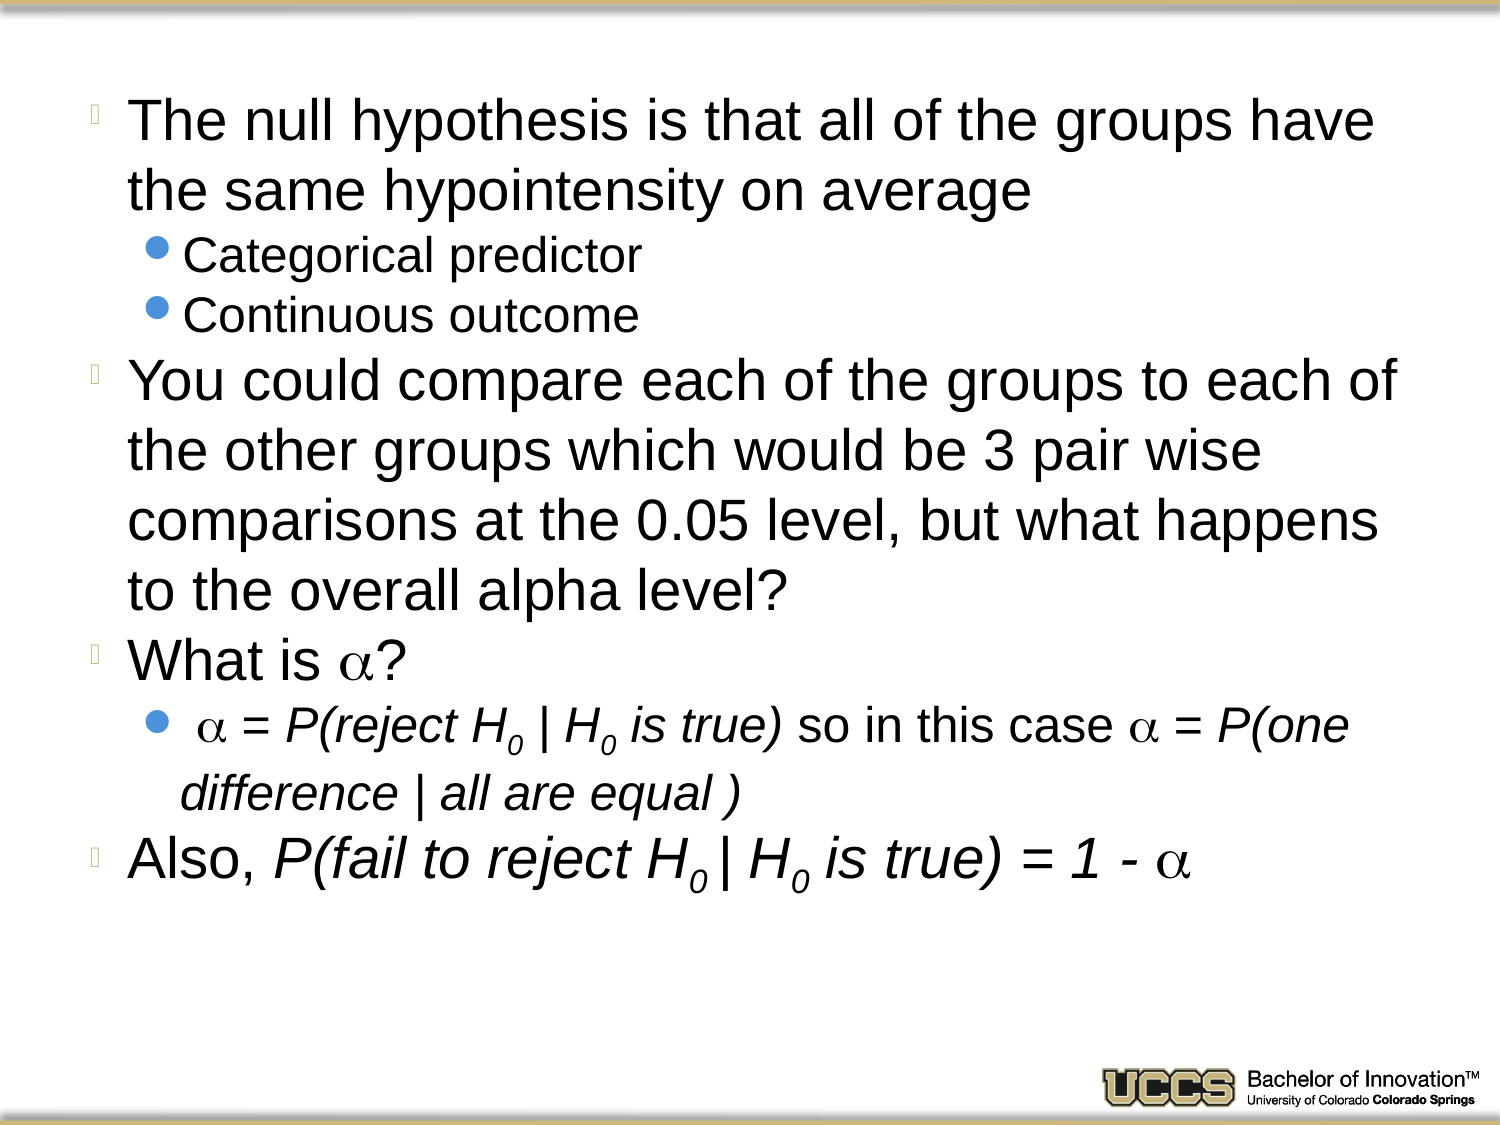

The null hypothesis is that all of the groups have the same hypointensity on average
Categorical predictor
Continuous outcome
You could compare each of the groups to each of the other groups which would be 3 pair wise comparisons at the 0.05 level, but what happens to the overall alpha level?
What is α?
 α = P(reject H0 | H0 is true) so in this case α = P(one difference | all are equal )
Also, P(fail to reject H0 | H0 is true) = 1 - α